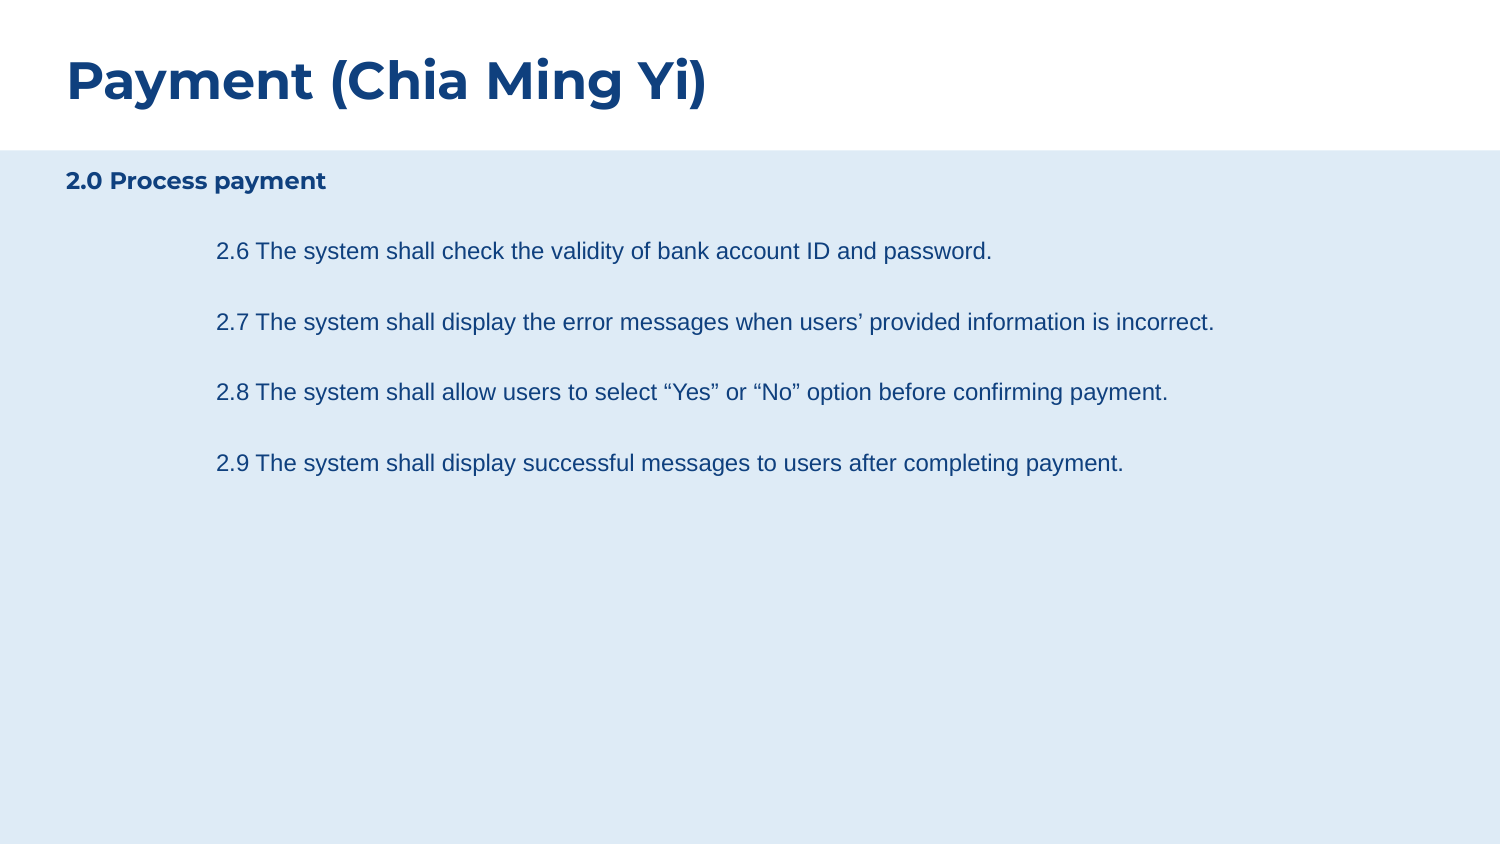

# Payment (Chia Ming Yi)
2.0 Process payment
	2.6 The system shall check the validity of bank account ID and password.
	2.7 The system shall display the error messages when users’ provided information is incorrect.
	2.8 The system shall allow users to select “Yes” or “No” option before confirming payment.
	2.9 The system shall display successful messages to users after completing payment.